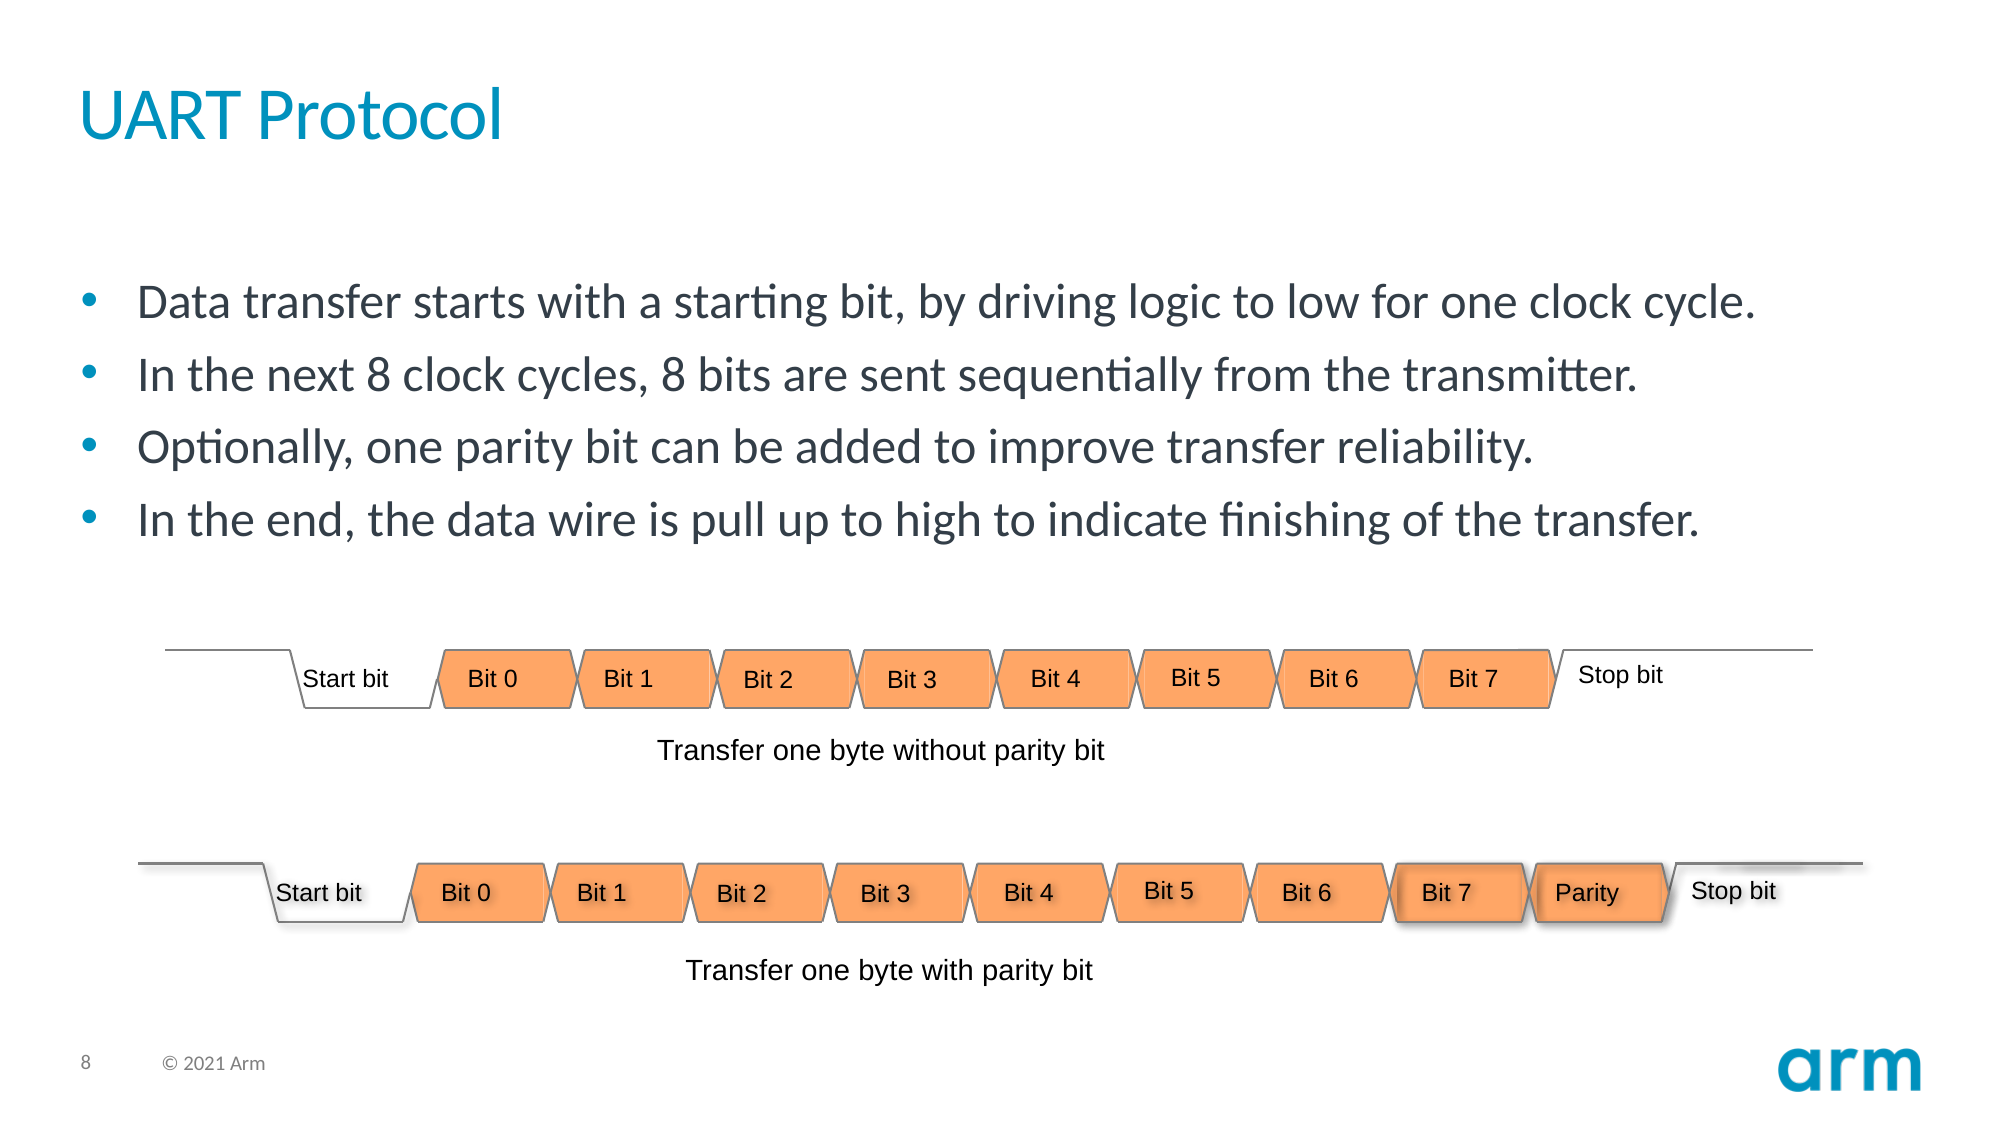

# UART Protocol
Data transfer starts with a starting bit, by driving logic to low for one clock cycle.
In the next 8 clock cycles, 8 bits are sent sequentially from the transmitter.
Optionally, one parity bit can be added to improve transfer reliability.
In the end, the data wire is pull up to high to indicate finishing of the transfer.

Stop bit
Bit 5
Start bit
Bit 0
Bit 1
Bit 4
Bit 6
Bit 7
Bit 2
Bit 3

Transfer one byte without parity bit

Stop bit
Bit 5
Start bit
Bit 0
Bit 1
Bit 4
Bit 6
Bit 7
Parity
Bit 2
Bit 3

Transfer one byte with parity bit